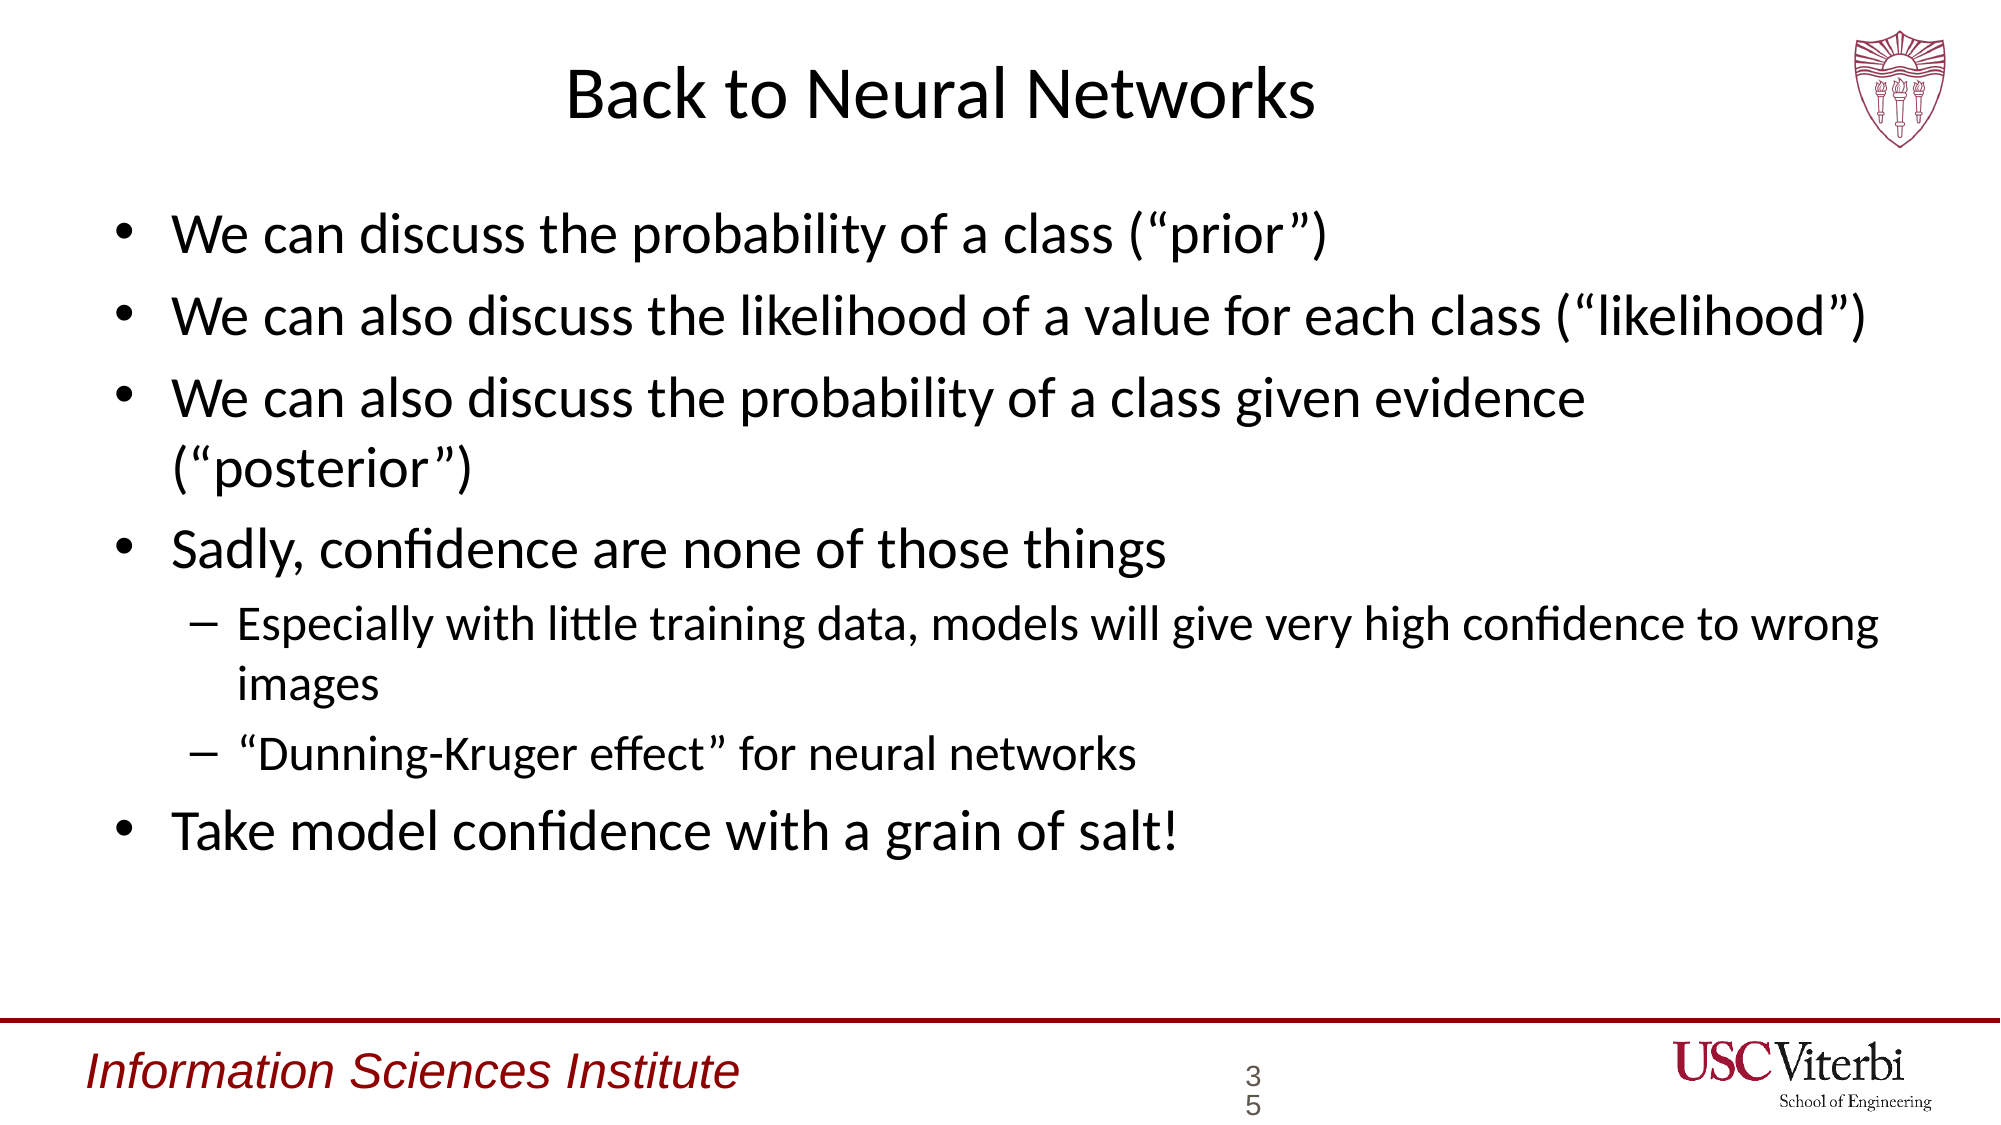

# Back to Neural Networks
We can discuss the probability of a class (“prior”)
We can also discuss the likelihood of a value for each class (“likelihood”)
We can also discuss the probability of a class given evidence (“posterior”)
Sadly, confidence are none of those things
Especially with little training data, models will give very high confidence to wrong images
“Dunning-Kruger effect” for neural networks
Take model confidence with a grain of salt!
35